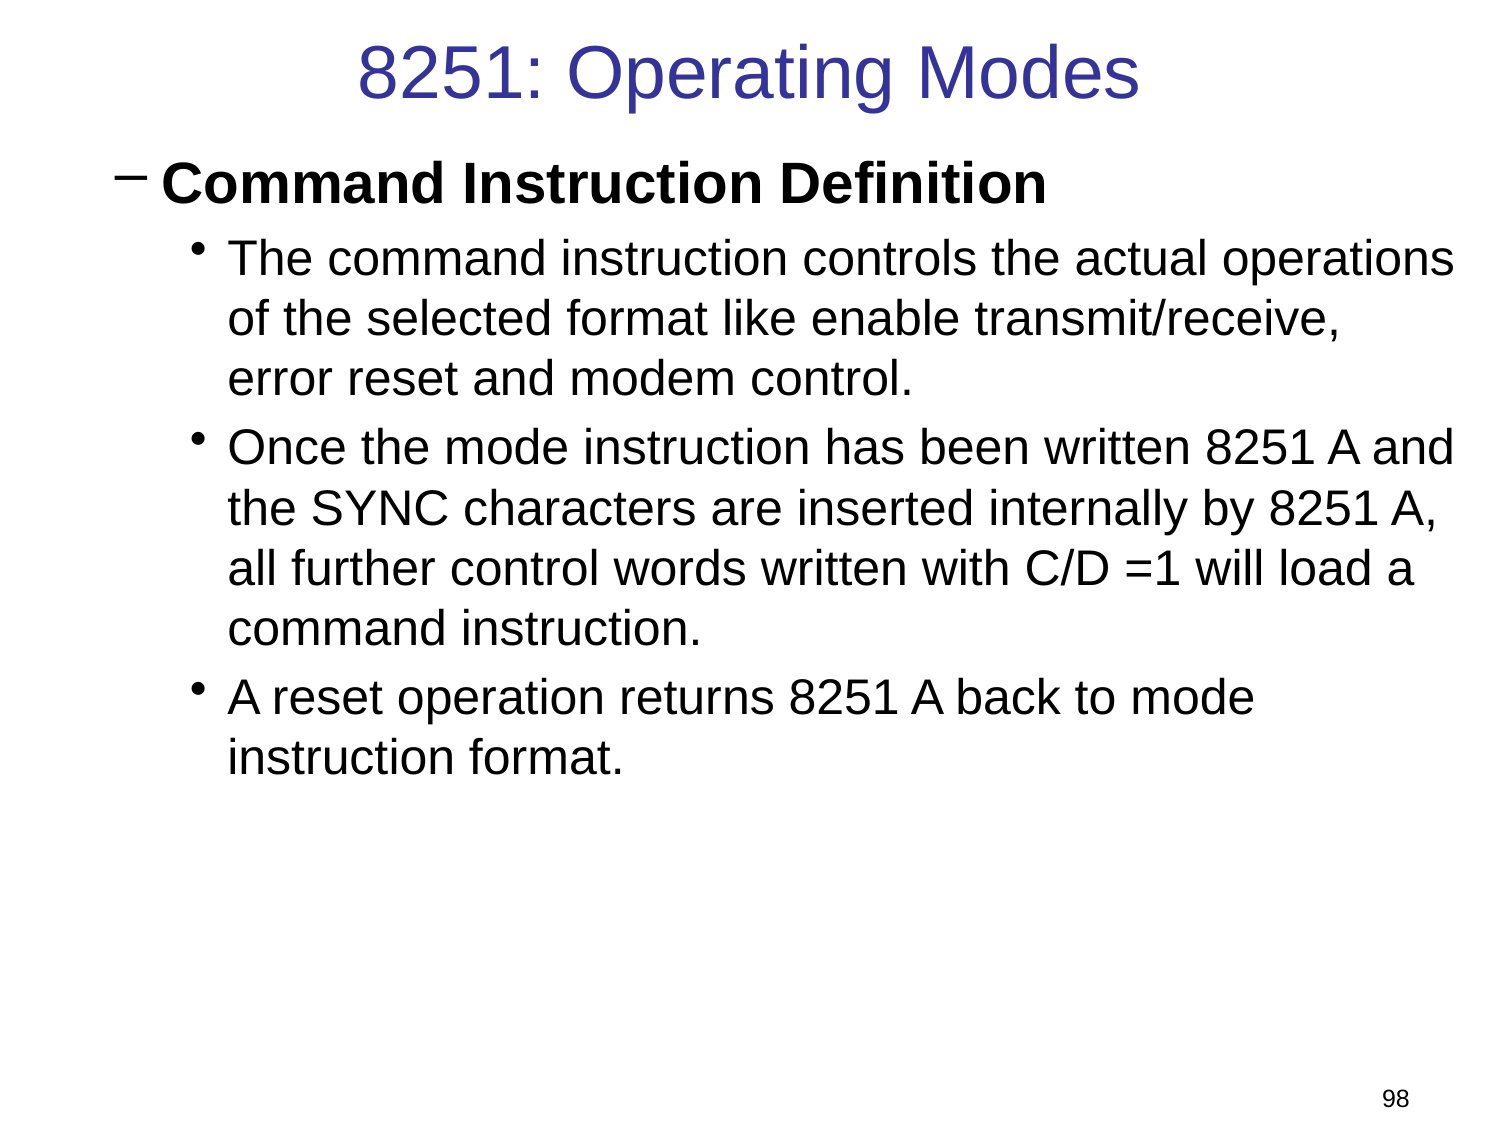

8251: Operating Modes
Command Instruction Definition
The command instruction controls the actual operations of the selected format like enable transmit/receive, error reset and modem control.
Once the mode instruction has been written 8251 A and the SYNC characters are inserted internally by 8251 A, all further control words written with C/D =1 will load a command instruction.
A reset operation returns 8251 A back to mode instruction format.
98